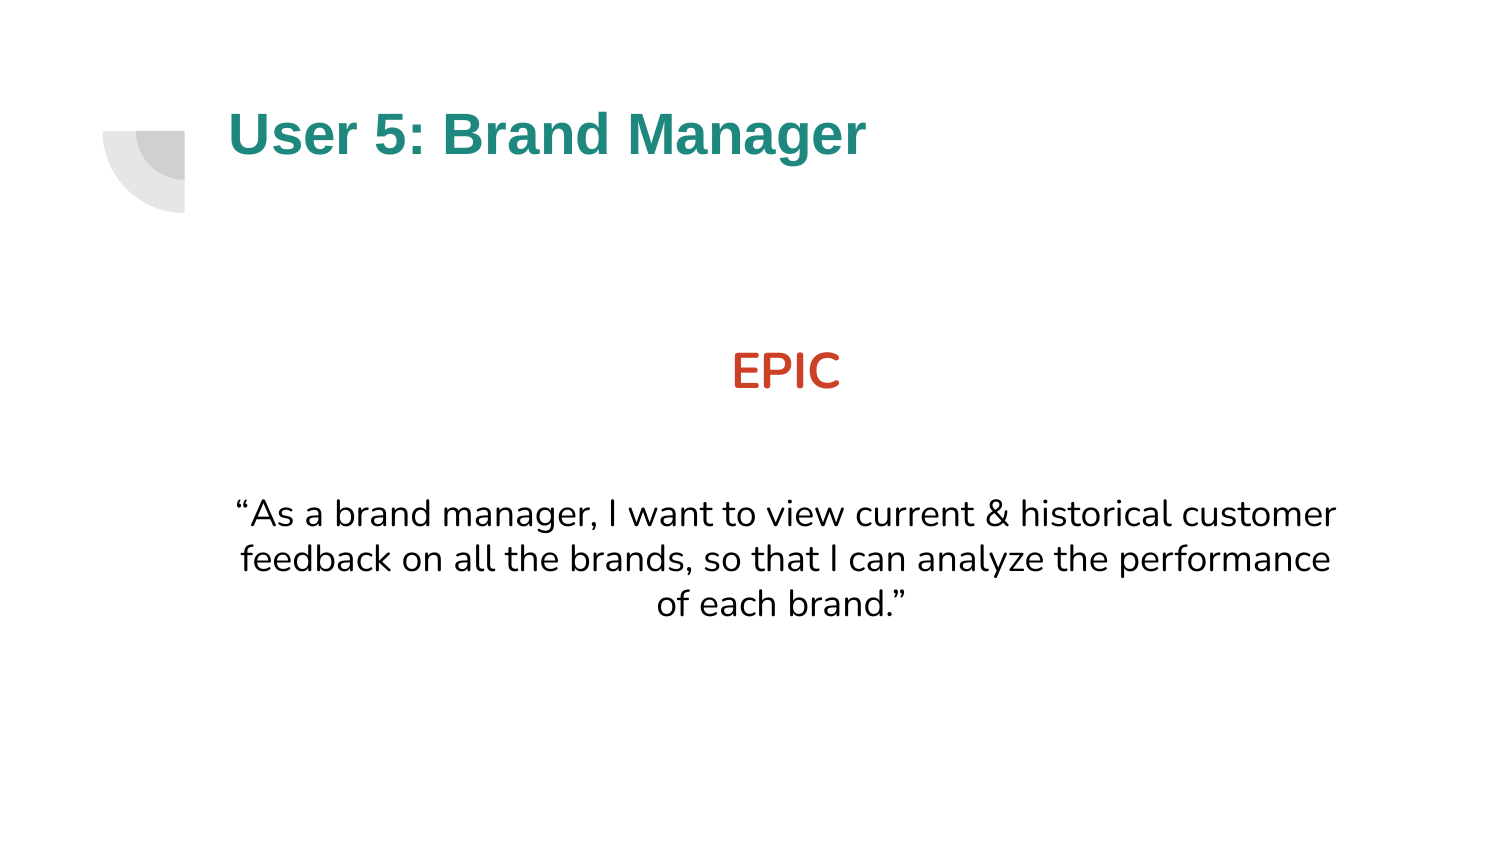

# User 5: Brand Manager

EPIC

“As a brand manager, I want to view current & historical customer feedback on all the brands, so that I can analyze the performance of each brand.”